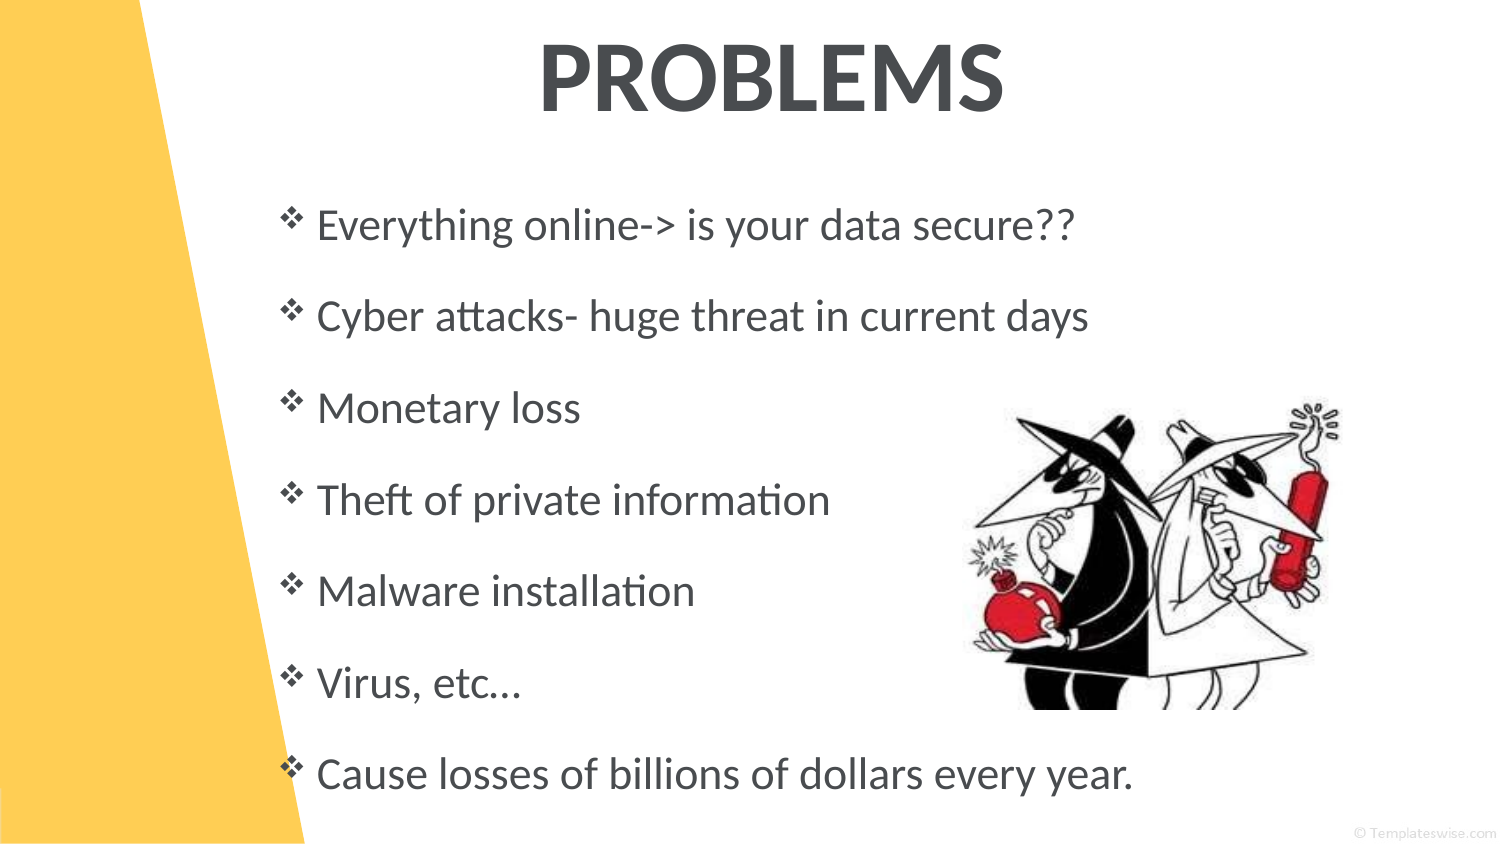

# PROBLEMS
 Everything online-> is your data secure??
 Cyber attacks- huge threat in current days
 Monetary loss
 Theft of private information
 Malware installation
 Virus, etc…
 Cause losses of billions of dollars every year.